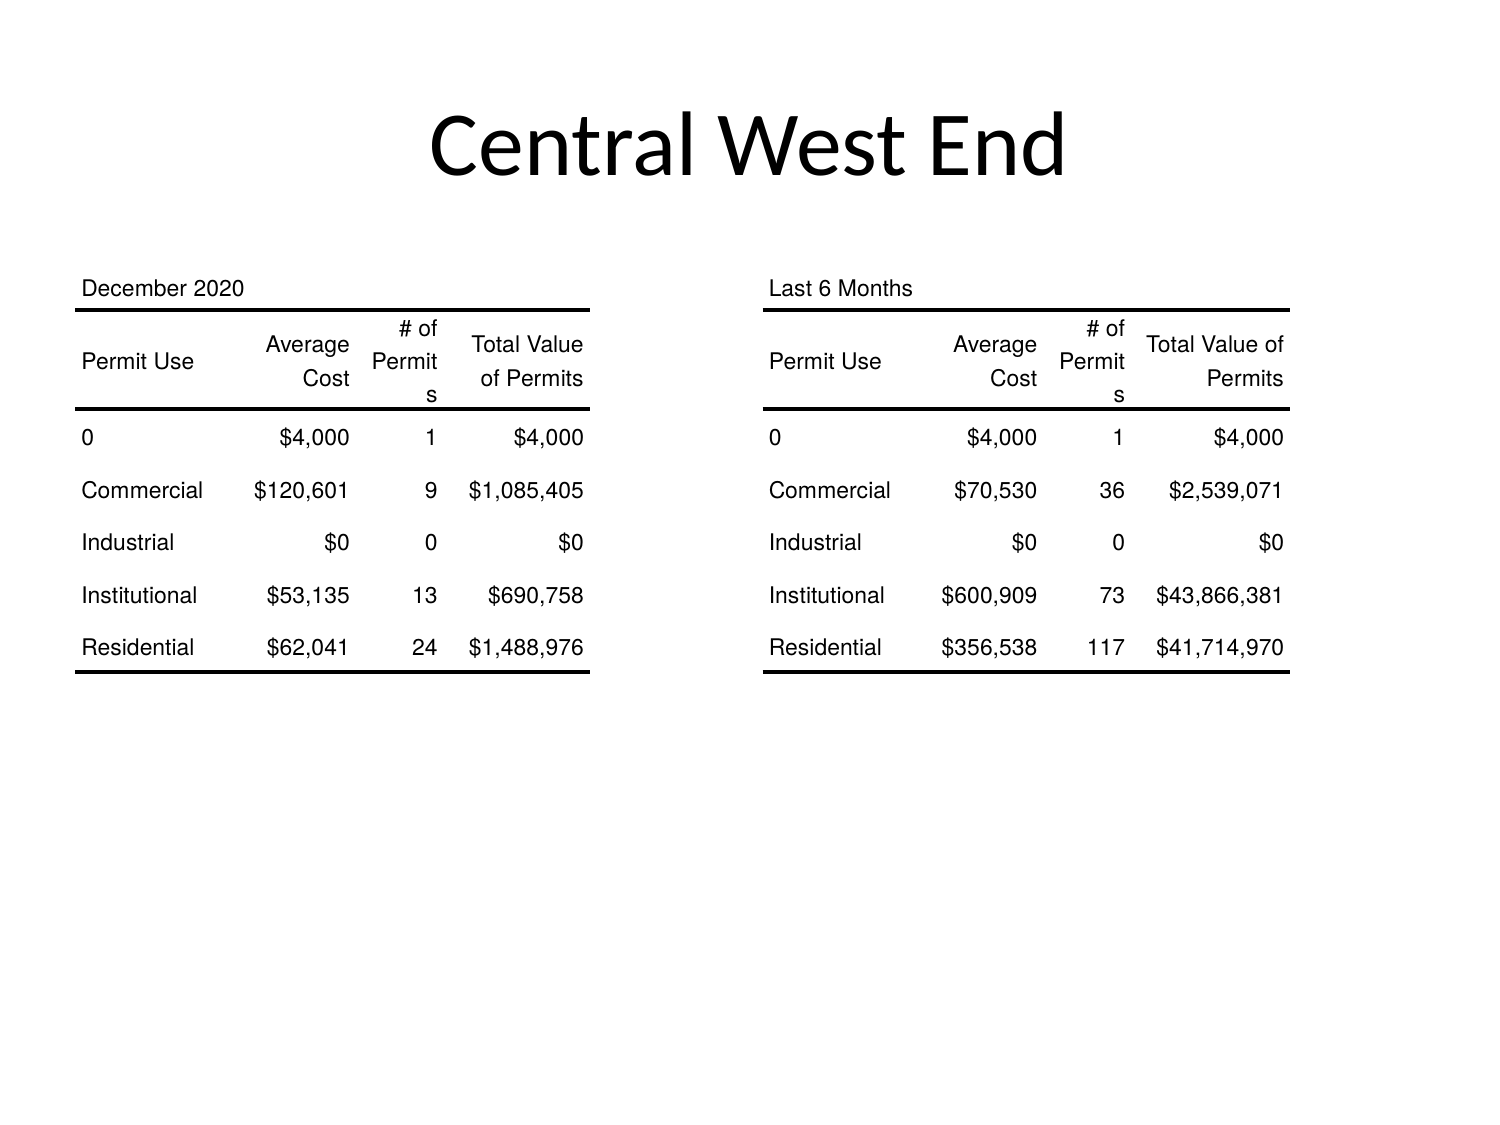

# Central West End
| December 2020 | December 2020 | December 2020 | December 2020 |
| --- | --- | --- | --- |
| Permit Use | Average Cost | # of Permits | Total Value of Permits |
| 0 | $4,000 | 1 | $4,000 |
| Commercial | $120,601 | 9 | $1,085,405 |
| Industrial | $0 | 0 | $0 |
| Institutional | $53,135 | 13 | $690,758 |
| Residential | $62,041 | 24 | $1,488,976 |
| Last 6 Months | Last 6 Months | Last 6 Months | Last 6 Months |
| --- | --- | --- | --- |
| Permit Use | Average Cost | # of Permits | Total Value of Permits |
| 0 | $4,000 | 1 | $4,000 |
| Commercial | $70,530 | 36 | $2,539,071 |
| Industrial | $0 | 0 | $0 |
| Institutional | $600,909 | 73 | $43,866,381 |
| Residential | $356,538 | 117 | $41,714,970 |